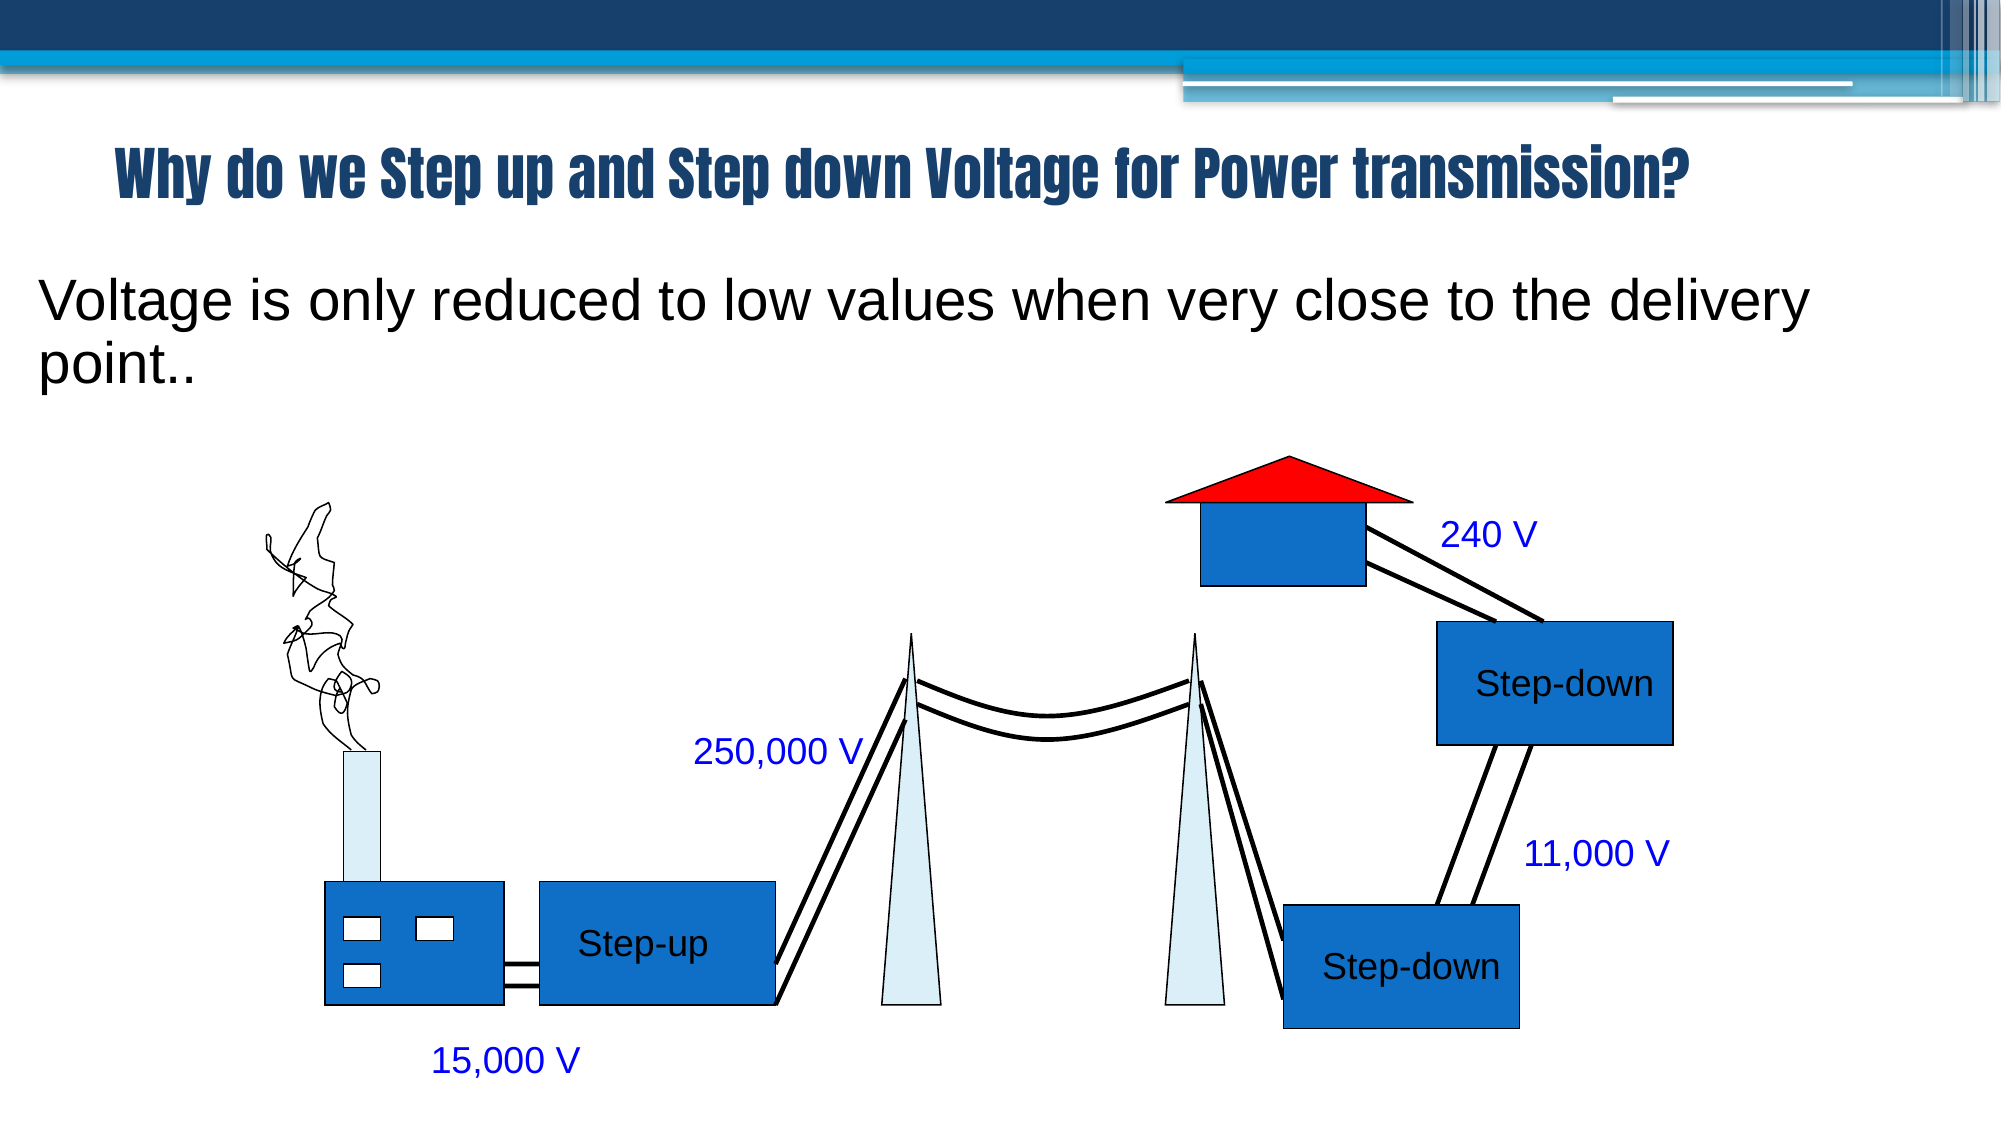

# Why do we Step up and Step down Voltage for Power transmission?
Voltage is only reduced to low values when very close to the delivery point..

240 V

Step-down

250,000 V

11,000 V

Step-up

Step-down

15,000 V